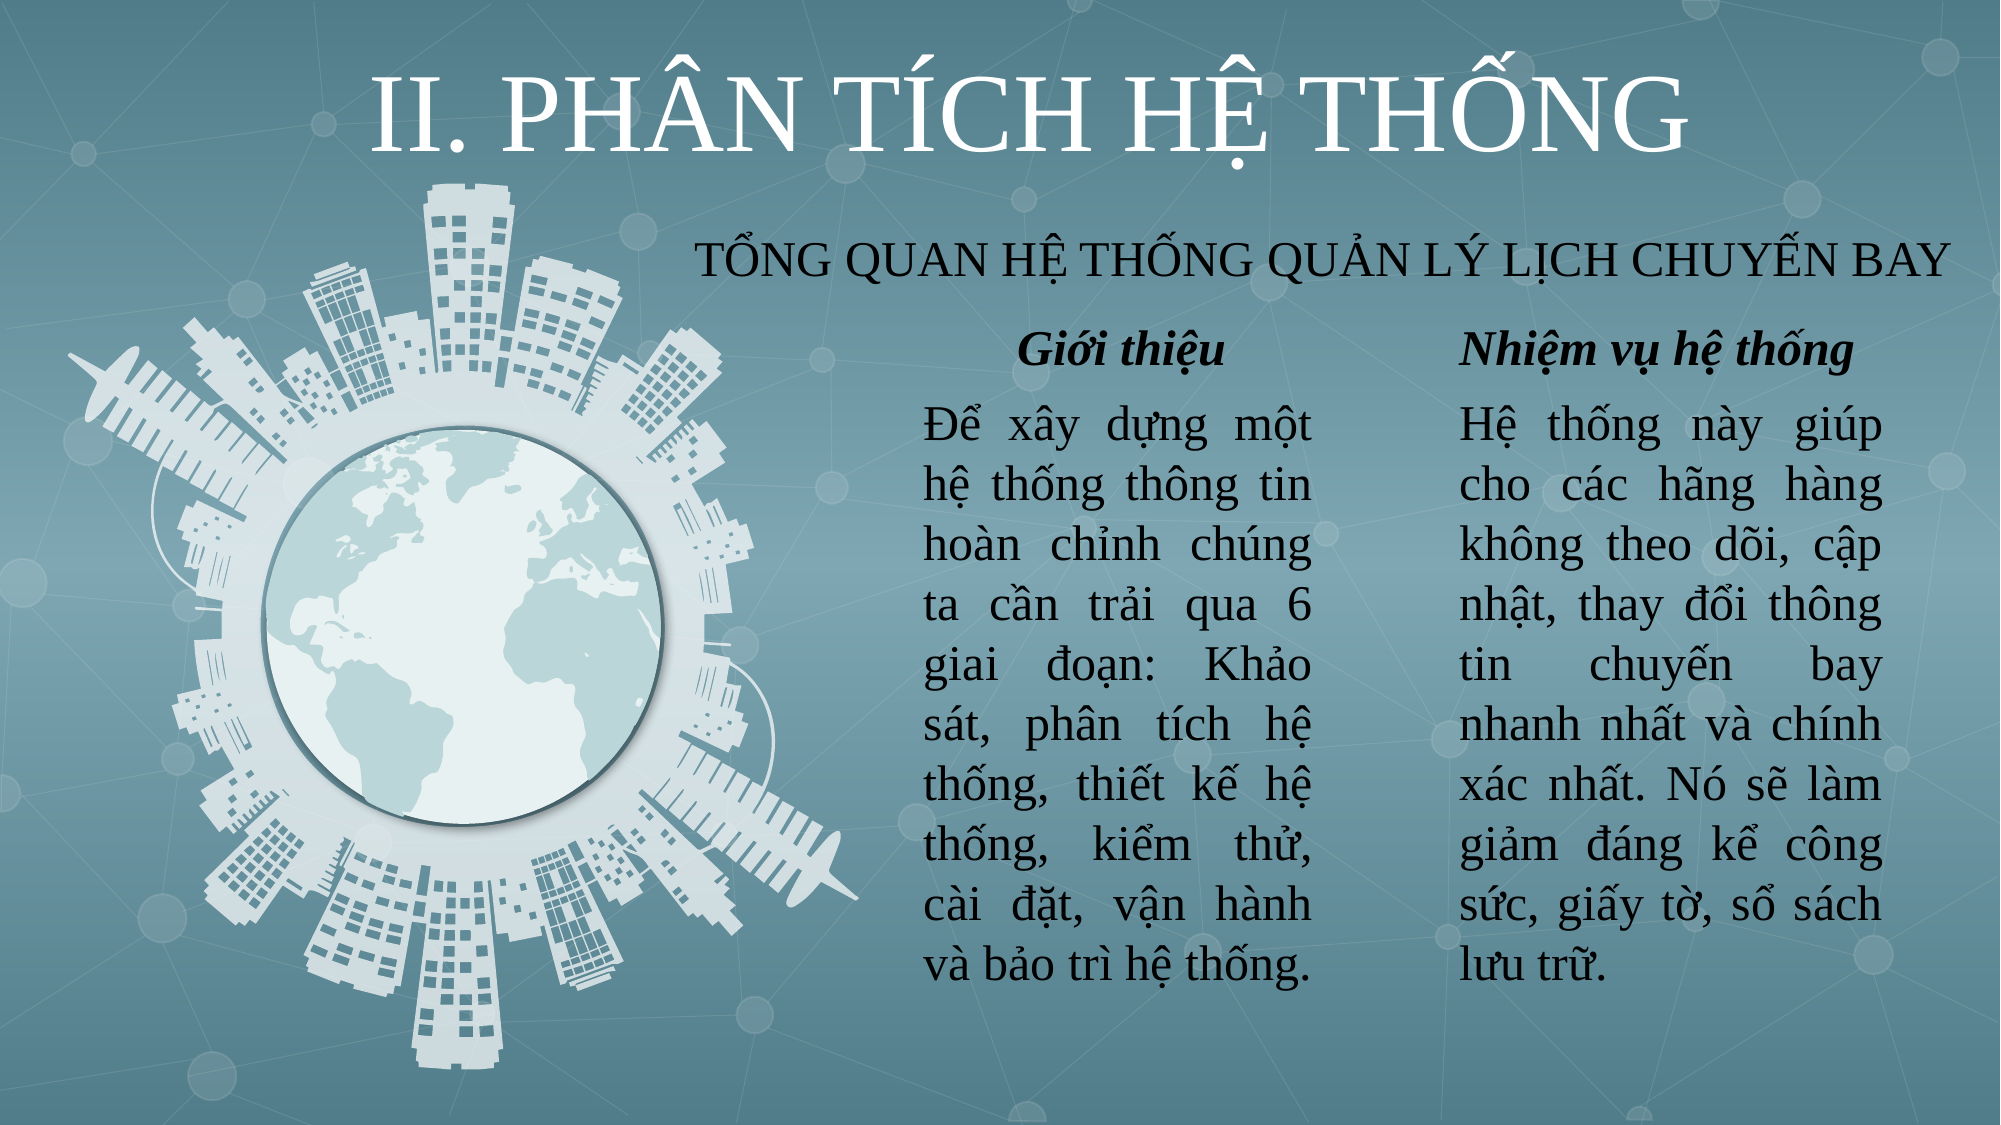

II. PHÂN TÍCH HỆ THỐNG

TỔNG QUAN HỆ THỐNG QUẢN LÝ LỊCH CHUYẾN BAY
Giới thiệu
Để xây dựng một hệ thống thông tin hoàn chỉnh chúng ta cần trải qua 6 giai đoạn: Khảo sát, phân tích hệ thống, thiết kế hệ thống, kiểm thử, cài đặt, vận hành và bảo trì hệ thống.
Nhiệm vụ hệ thống
Hệ thống này giúp cho các hãng hàng không theo dõi, cập nhật, thay đổi thông tin chuyến bay nhanh nhất và chính xác nhất. Nó sẽ làm giảm đáng kể công sức, giấy tờ, sổ sách lưu trữ.